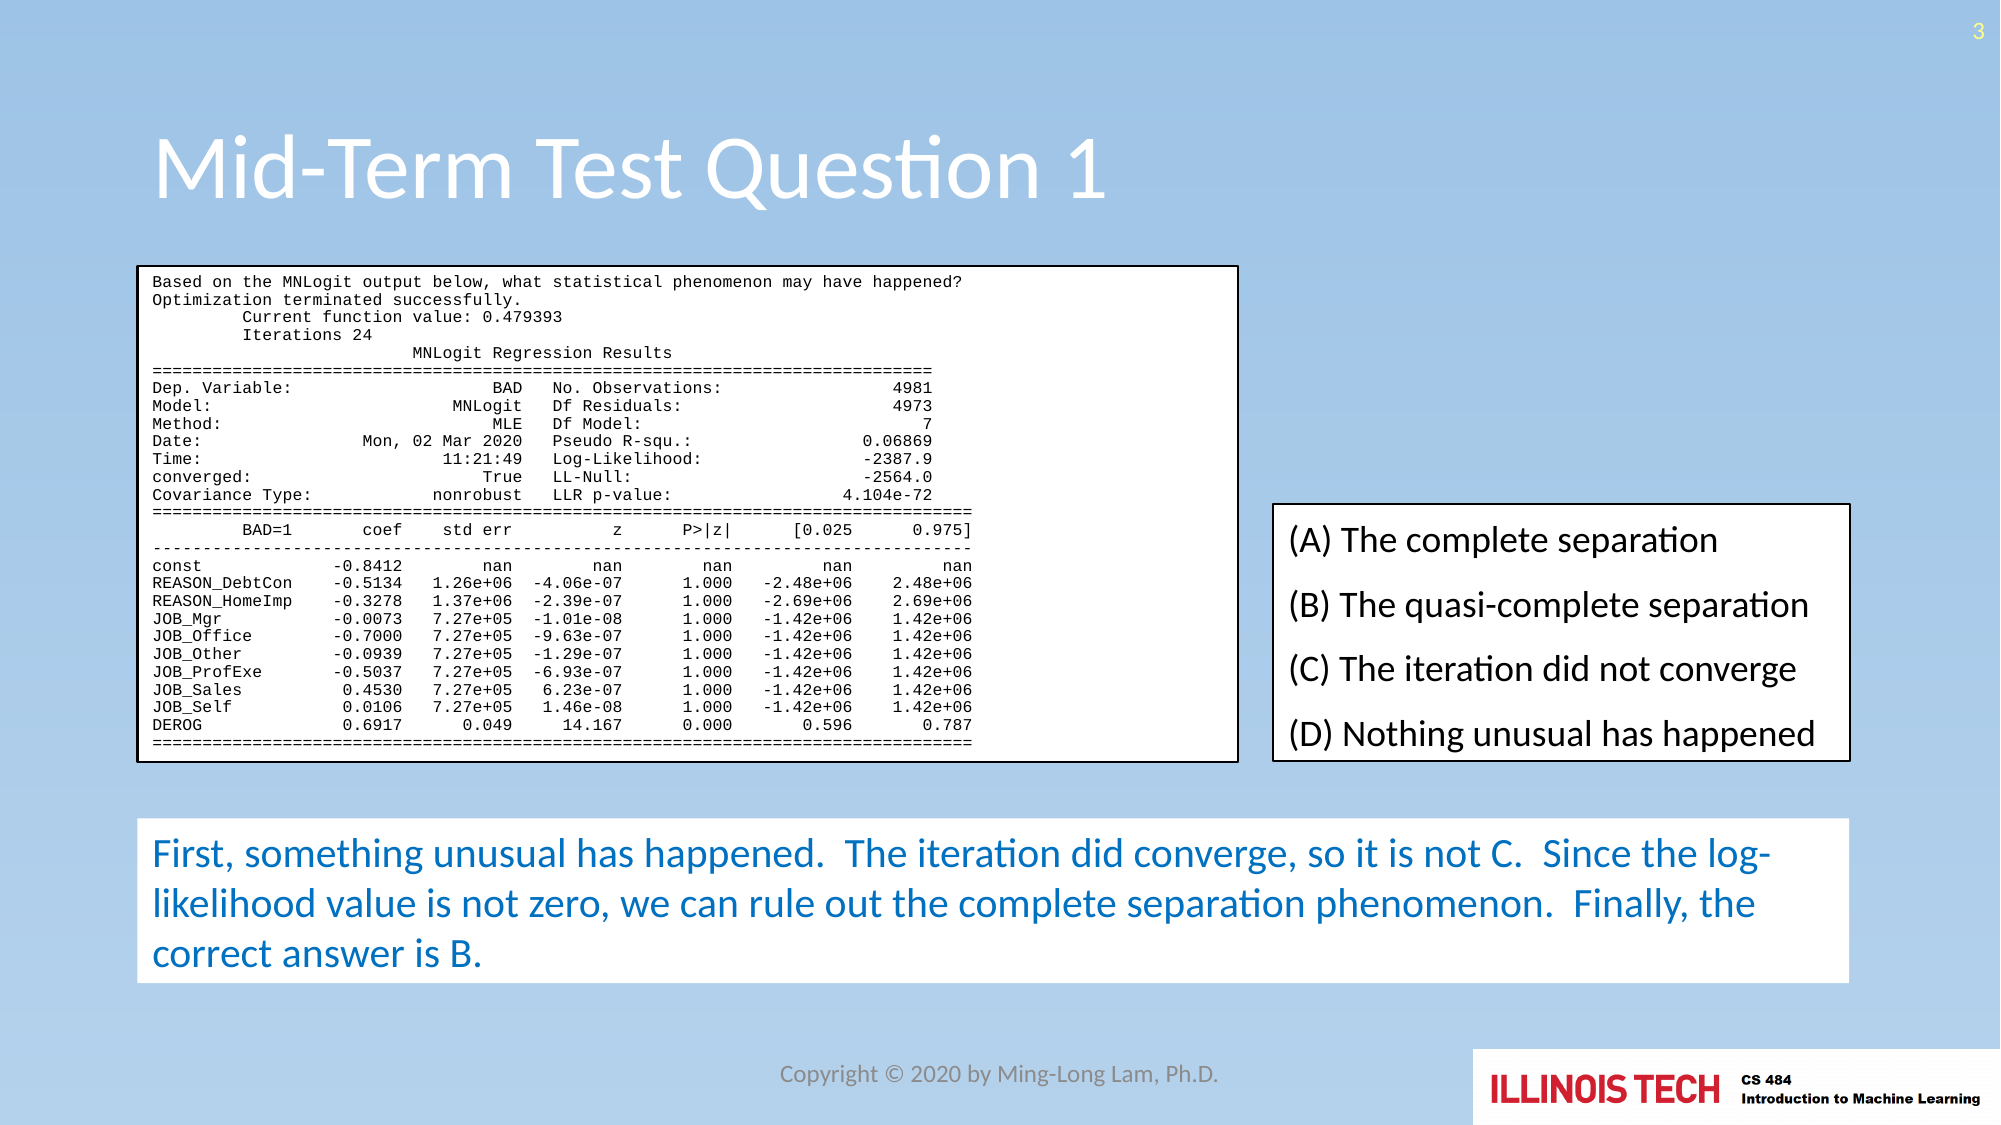

3
# Mid-Term Test Question 1
Based on the MNLogit output below, what statistical phenomenon may have happened?
Optimization terminated successfully.
         Current function value: 0.479393
         Iterations 24
                          MNLogit Regression Results
==============================================================================
Dep. Variable:                    BAD   No. Observations:                 4981
Model:                        MNLogit   Df Residuals:                     4973
Method:                           MLE   Df Model:                            7
Date:                Mon, 02 Mar 2020   Pseudo R-squ.:                 0.06869
Time:                        11:21:49   Log-Likelihood:                -2387.9
converged:                       True   LL-Null:                       -2564.0
Covariance Type:            nonrobust   LLR p-value:                 4.104e-72
==================================================================================
         BAD=1       coef    std err          z      P>|z|      [0.025      0.975]
----------------------------------------------------------------------------------
const             -0.8412        nan        nan        nan         nan         nan
REASON_DebtCon    -0.5134   1.26e+06  -4.06e-07      1.000   -2.48e+06    2.48e+06
REASON_HomeImp    -0.3278   1.37e+06  -2.39e-07      1.000   -2.69e+06    2.69e+06
JOB_Mgr           -0.0073   7.27e+05  -1.01e-08      1.000   -1.42e+06    1.42e+06
JOB_Office        -0.7000   7.27e+05  -9.63e-07      1.000   -1.42e+06    1.42e+06
JOB_Other         -0.0939   7.27e+05  -1.29e-07      1.000   -1.42e+06    1.42e+06
JOB_ProfExe       -0.5037   7.27e+05  -6.93e-07      1.000   -1.42e+06    1.42e+06
JOB_Sales          0.4530   7.27e+05   6.23e-07      1.000   -1.42e+06    1.42e+06
JOB_Self           0.0106   7.27e+05   1.46e-08      1.000   -1.42e+06    1.42e+06
DEROG              0.6917      0.049     14.167      0.000       0.596       0.787
==================================================================================

(A) The complete separation
(B) The quasi-complete separation
(C) The iteration did not converge
(D) Nothing unusual has happened
First, something unusual has happened.  The iteration did converge, so it is not C.  Since the log-likelihood value is not zero, we can rule out the complete separation phenomenon.  Finally, the correct answer is B.
Copyright © 2020 by Ming-Long Lam, Ph.D.